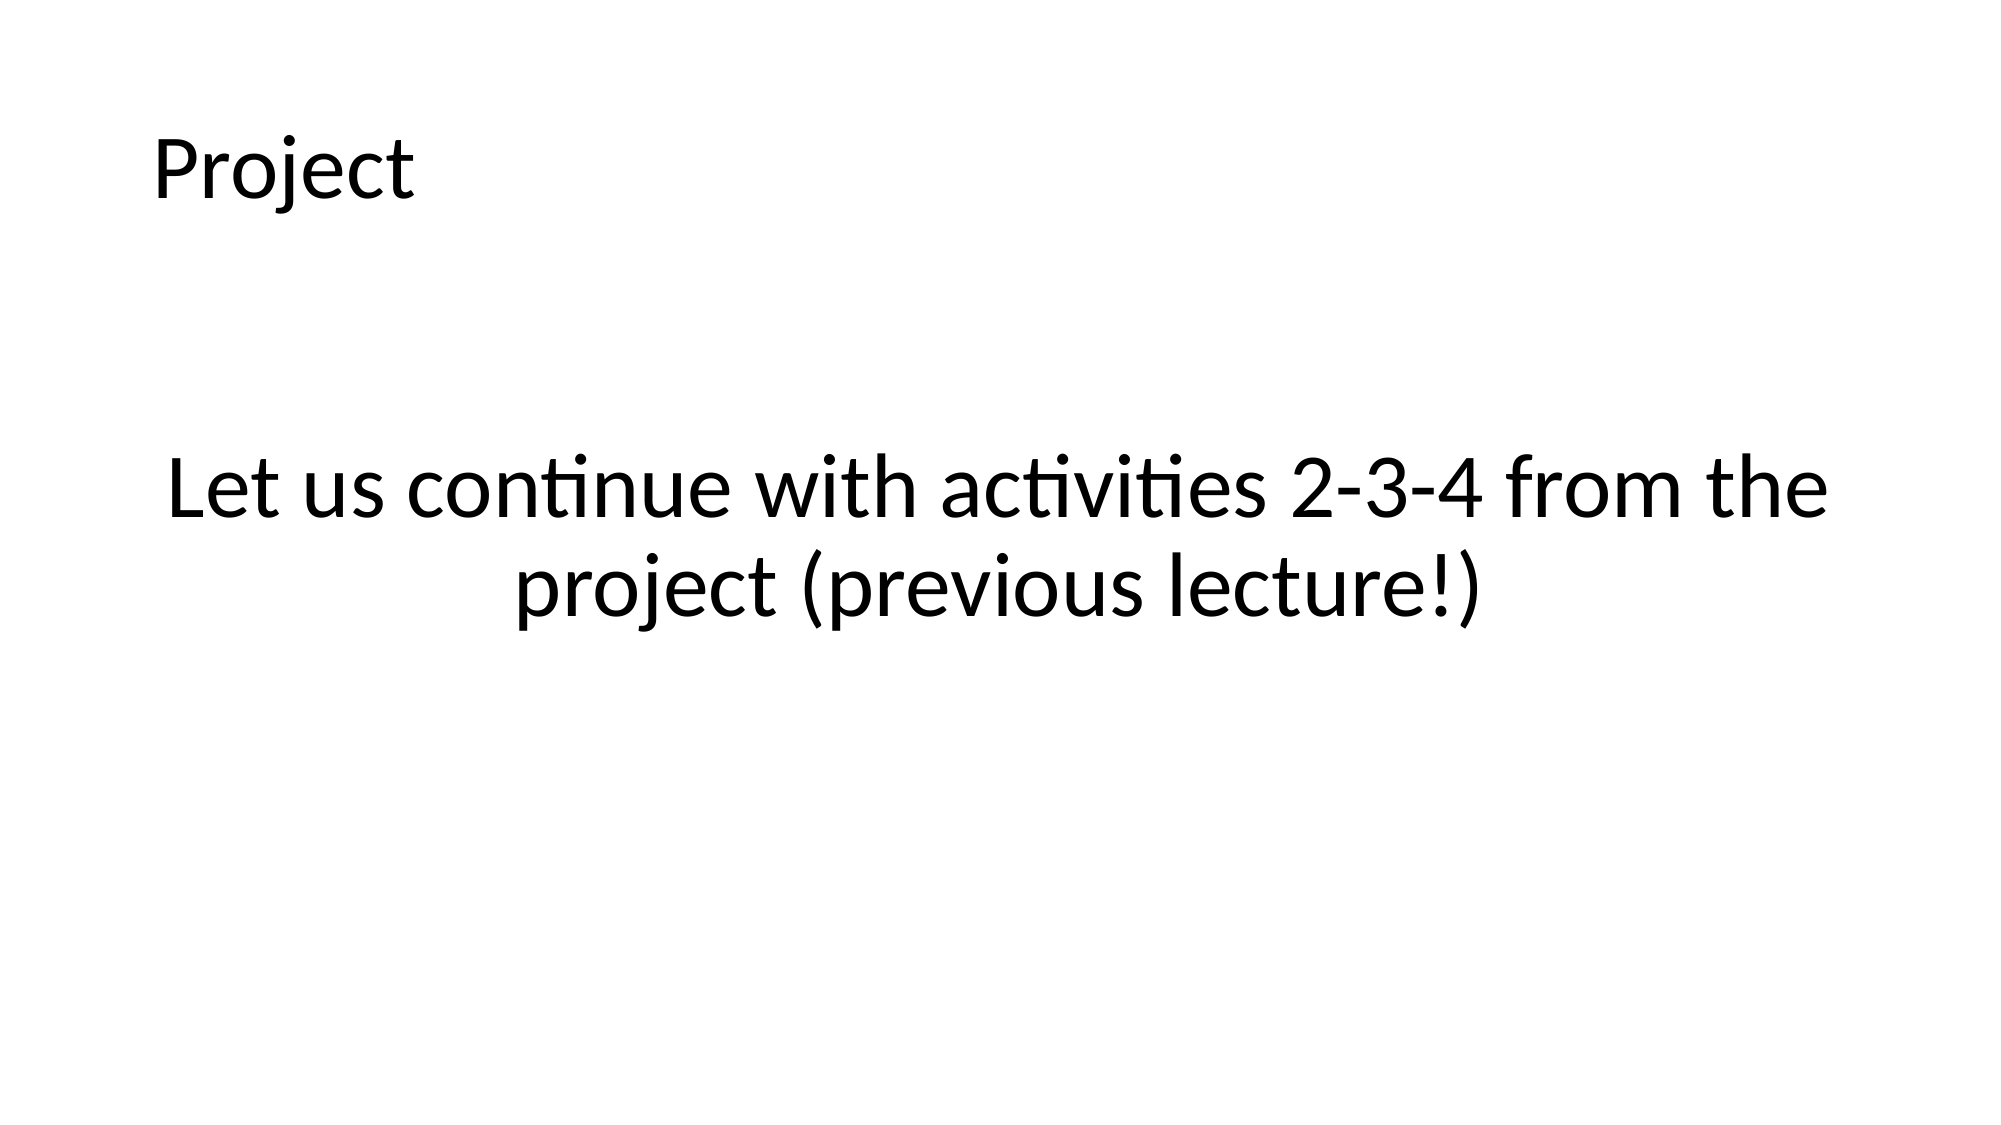

# Project

Let us continue with activities 2-3-4 from the project (previous lecture!)